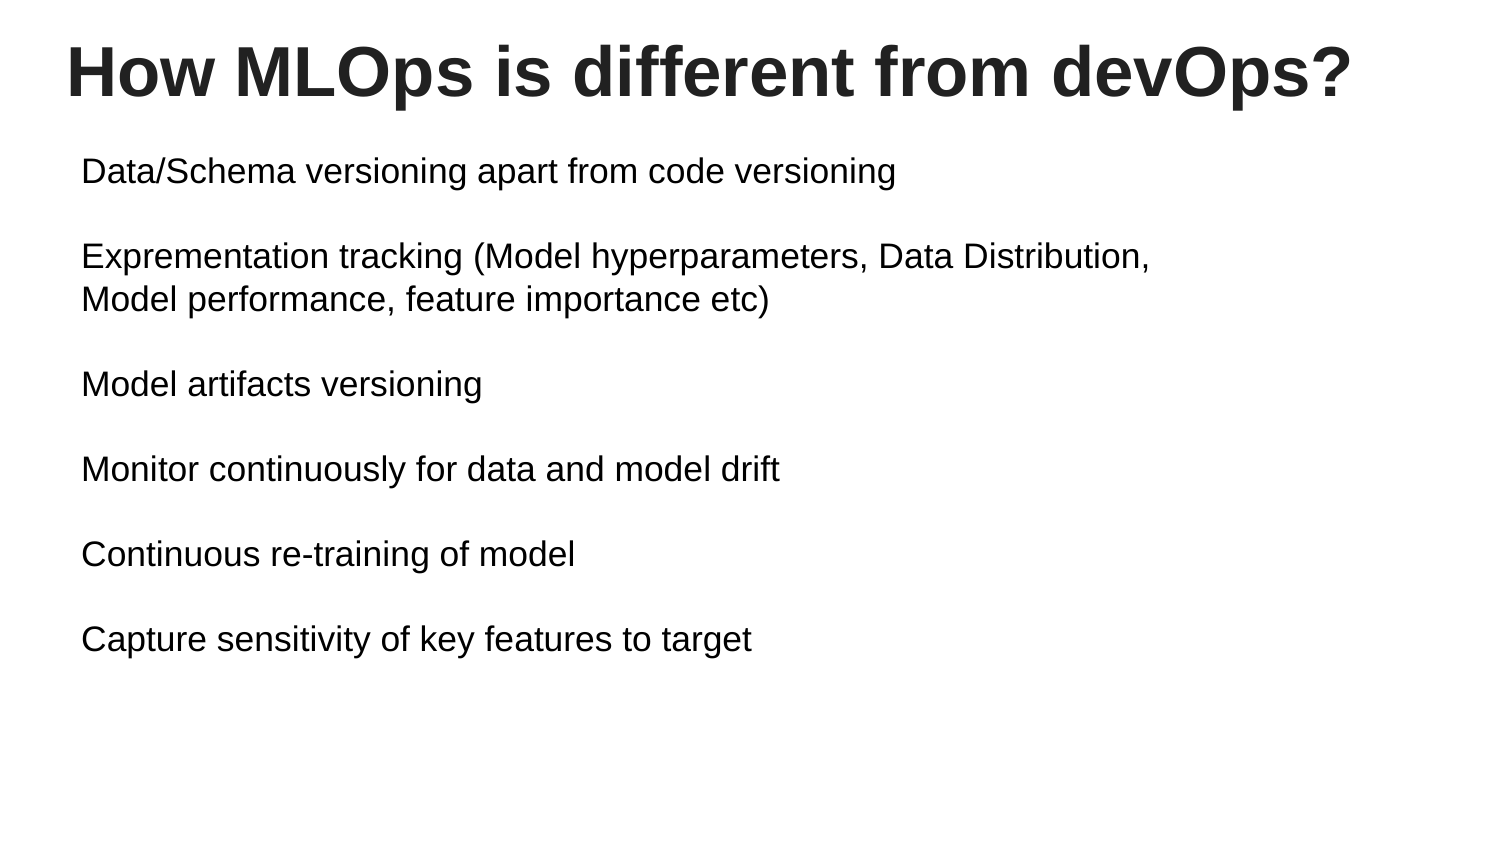

# How MLOps is different from devOps?
Data/Schema versioning apart from code versioning

Exprementation tracking (Model hyperparameters, Data Distribution, Model performance, feature importance etc)

Model artifacts versioning

Monitor continuously for data and model drift

Continuous re-training of model

Capture sensitivity of key features to target